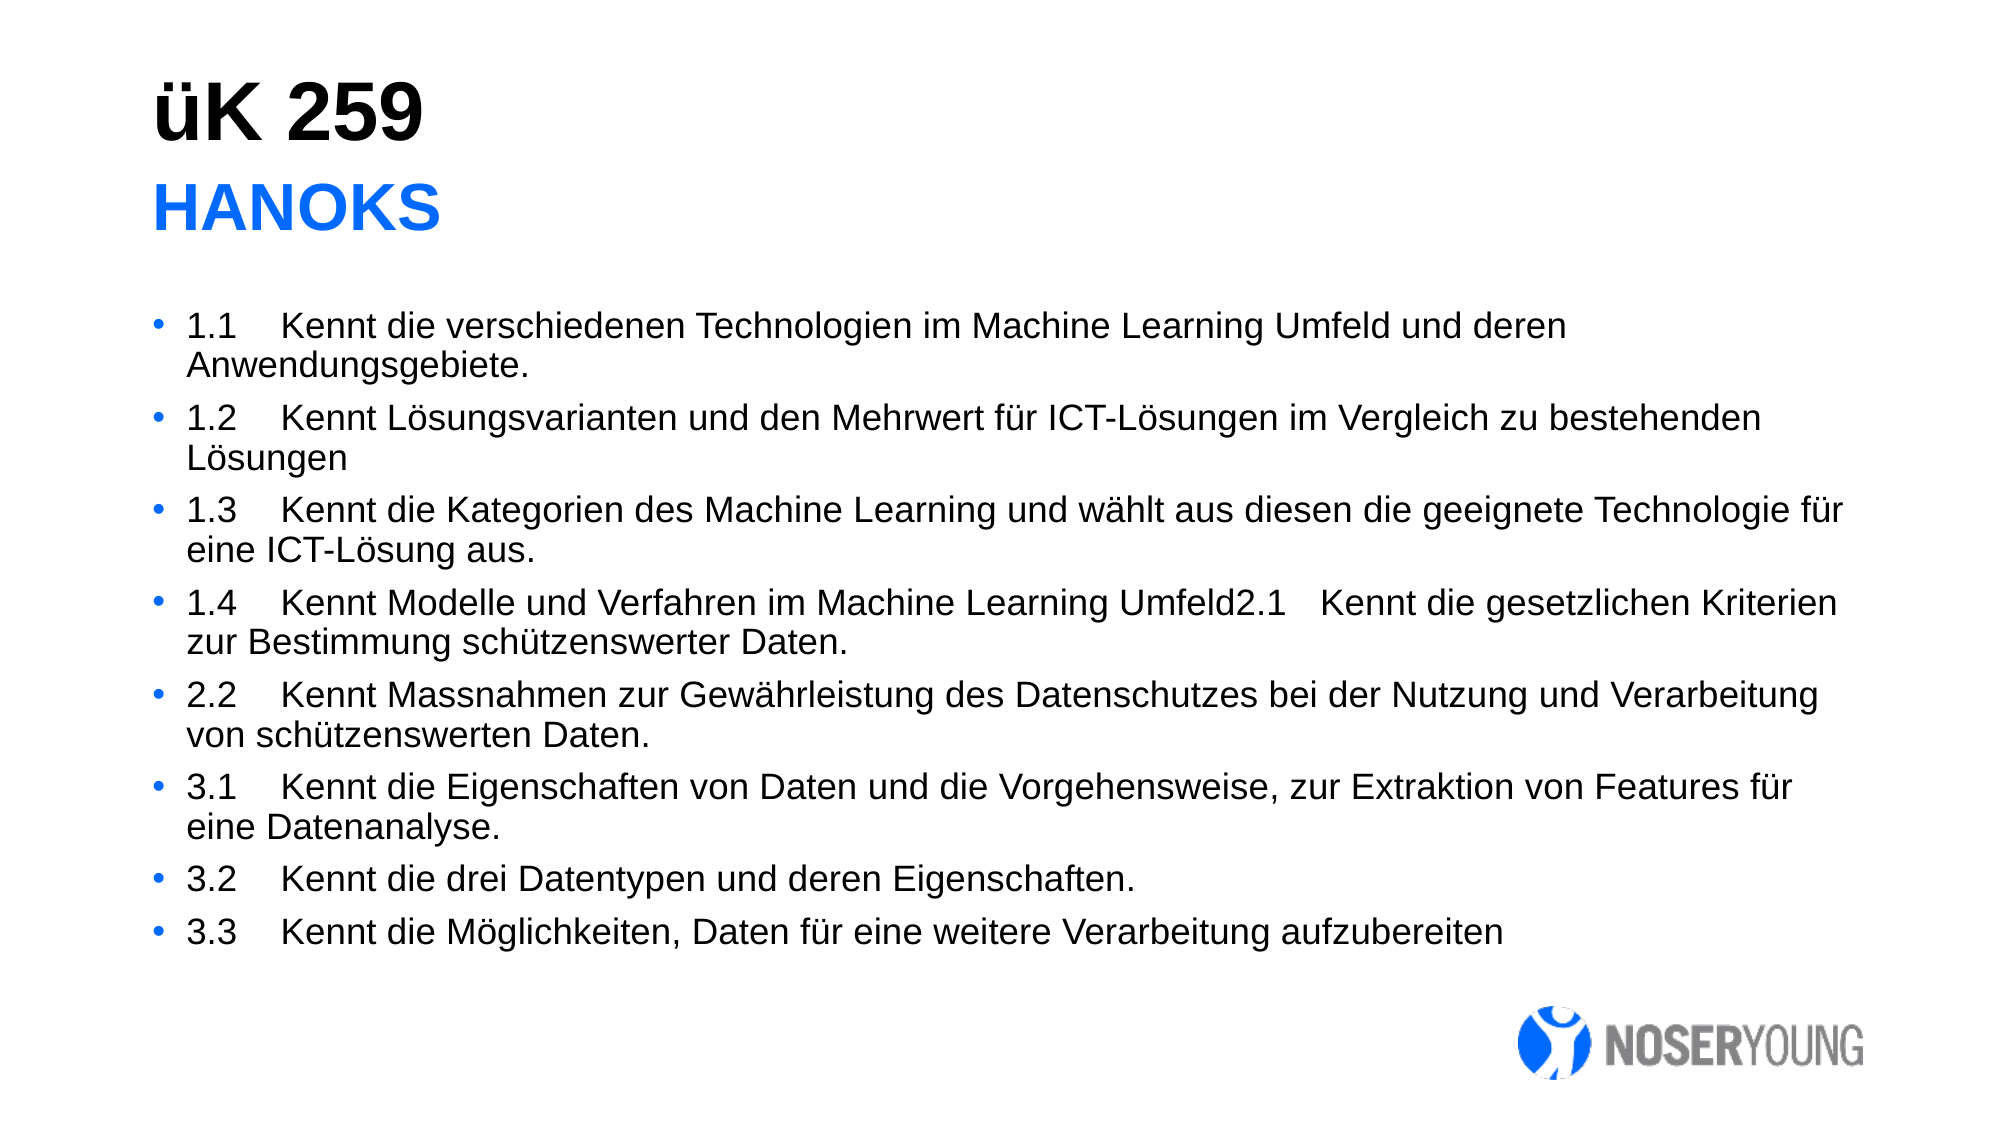

üK 259

HANOKS

1.1	Kennt die verschiedenen Technologien im Machine Learning Umfeld und deren Anwendungsgebiete.
1.2	Kennt Lösungsvarianten und den Mehrwert für ICT-Lösungen im Vergleich zu bestehenden Lösungen
1.3	Kennt die Kategorien des Machine Learning und wählt aus diesen die geeignete Technologie für eine ICT-Lösung aus.
1.4	Kennt Modelle und Verfahren im Machine Learning Umfeld2.1	Kennt die gesetzlichen Kriterien zur Bestimmung schützenswerter Daten.
2.2	Kennt Massnahmen zur Gewährleistung des Datenschutzes bei der Nutzung und Verarbeitung von schützenswerten Daten.
3.1	Kennt die Eigenschaften von Daten und die Vorgehensweise, zur Extraktion von Features für eine Datenanalyse.
3.2	Kennt die drei Datentypen und deren Eigenschaften.
3.3	Kennt die Möglichkeiten, Daten für eine weitere Verarbeitung aufzubereiten